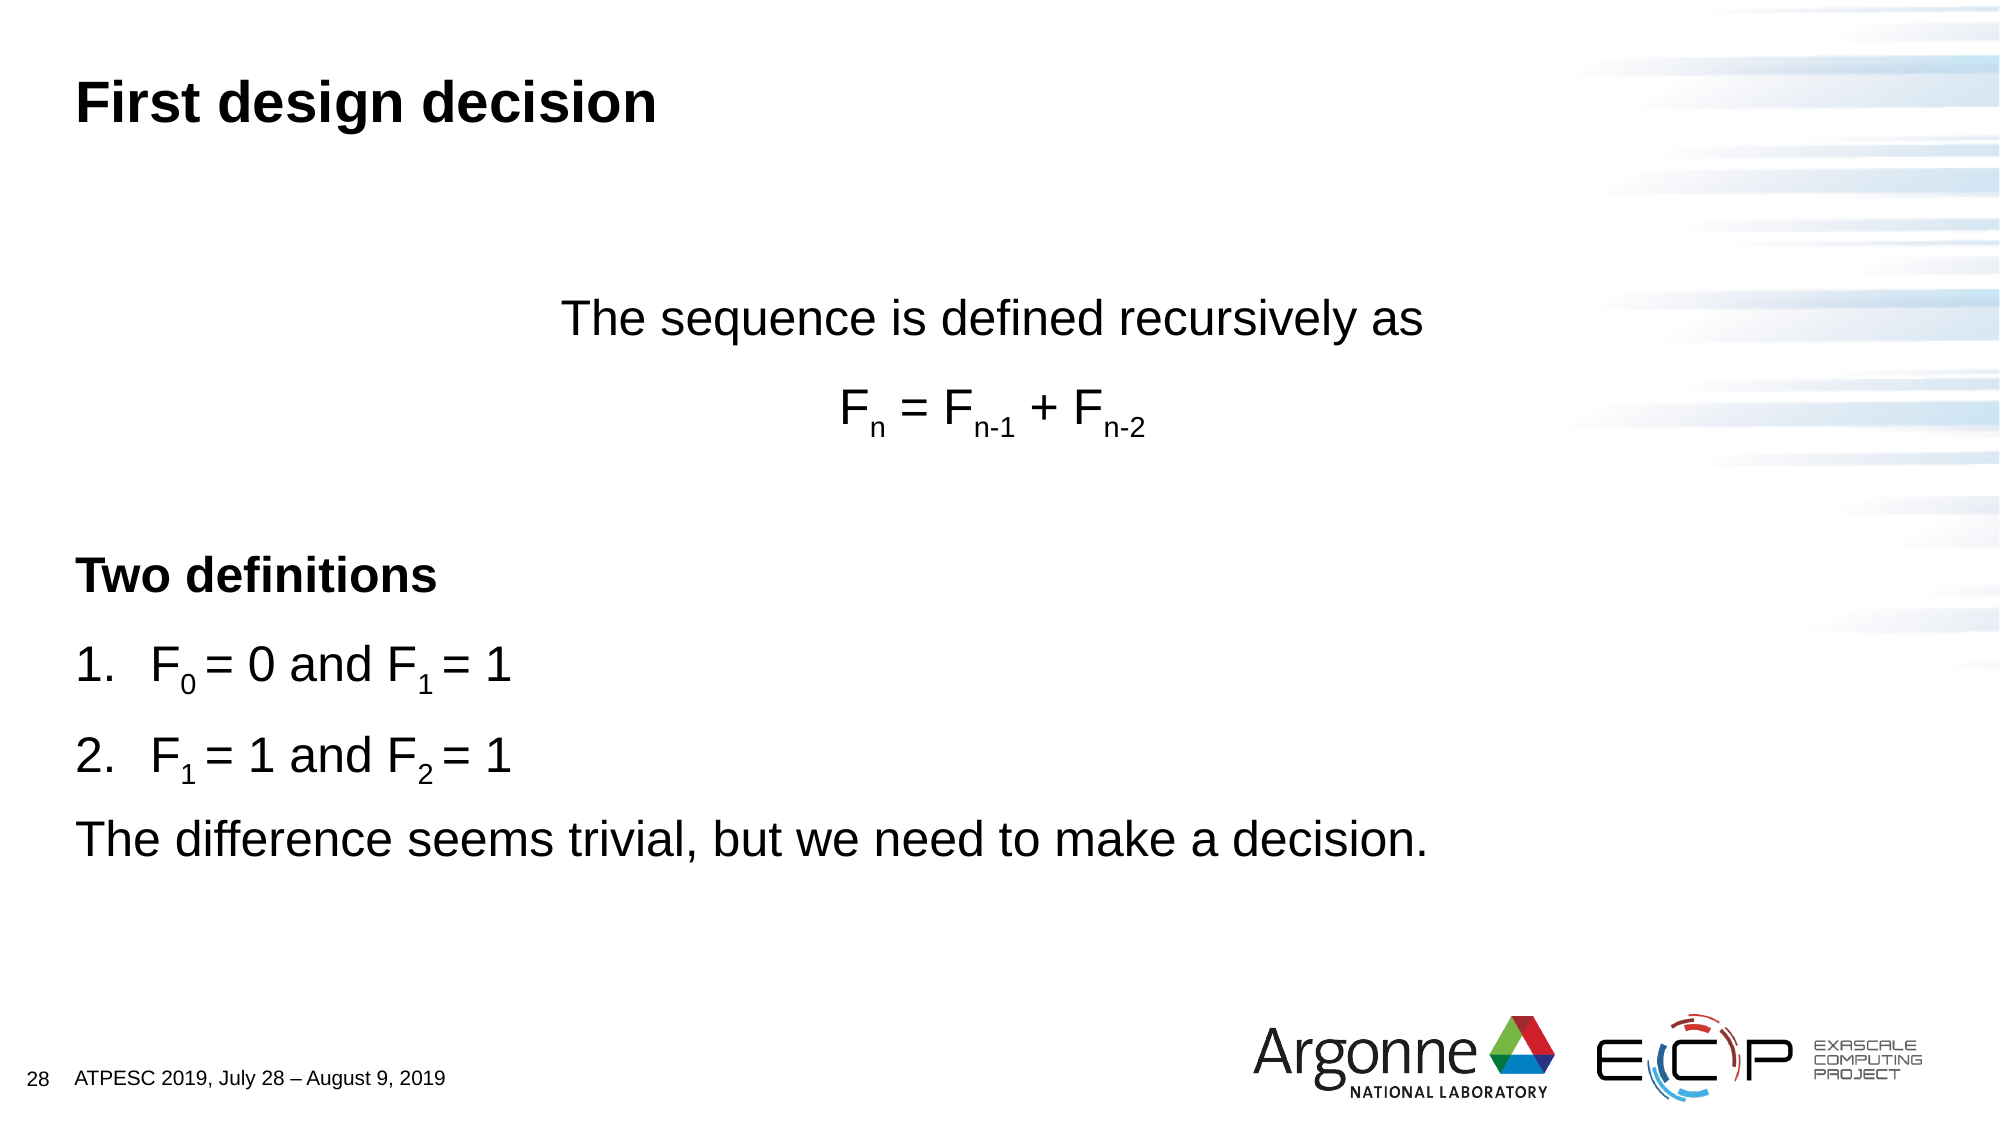

# First design decision
The sequence is defined recursively as
Fn = Fn-1 + Fn-2

Two definitions
F0 = 0 and F1 = 1
F1 = 1 and F2 = 1
The difference seems trivial, but we need to make a decision.